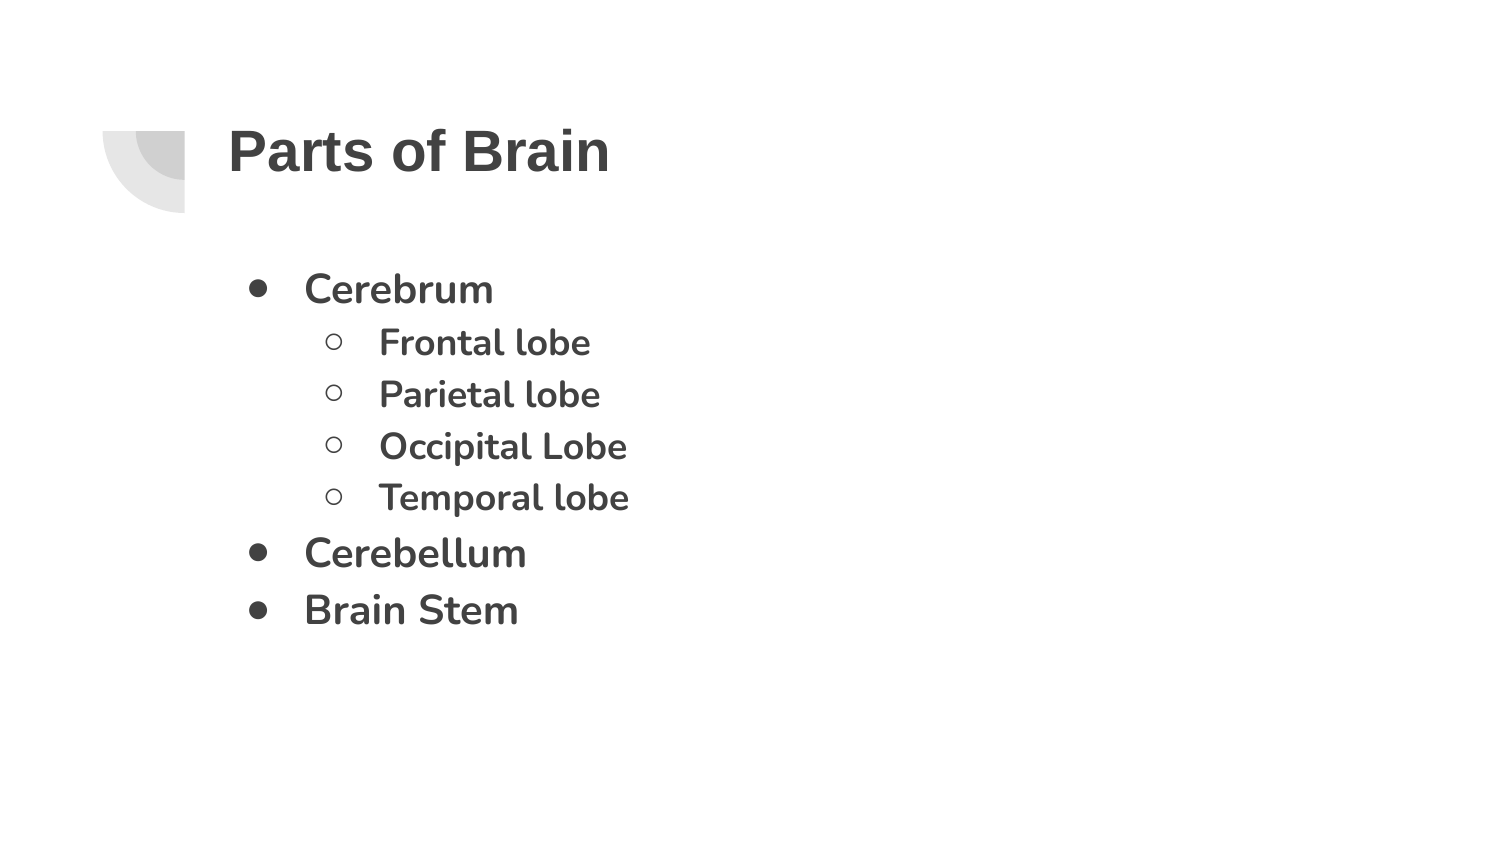

# Parts of Brain
Cerebrum
Frontal lobe
Parietal lobe
Occipital Lobe
Temporal lobe
Cerebellum
Brain Stem